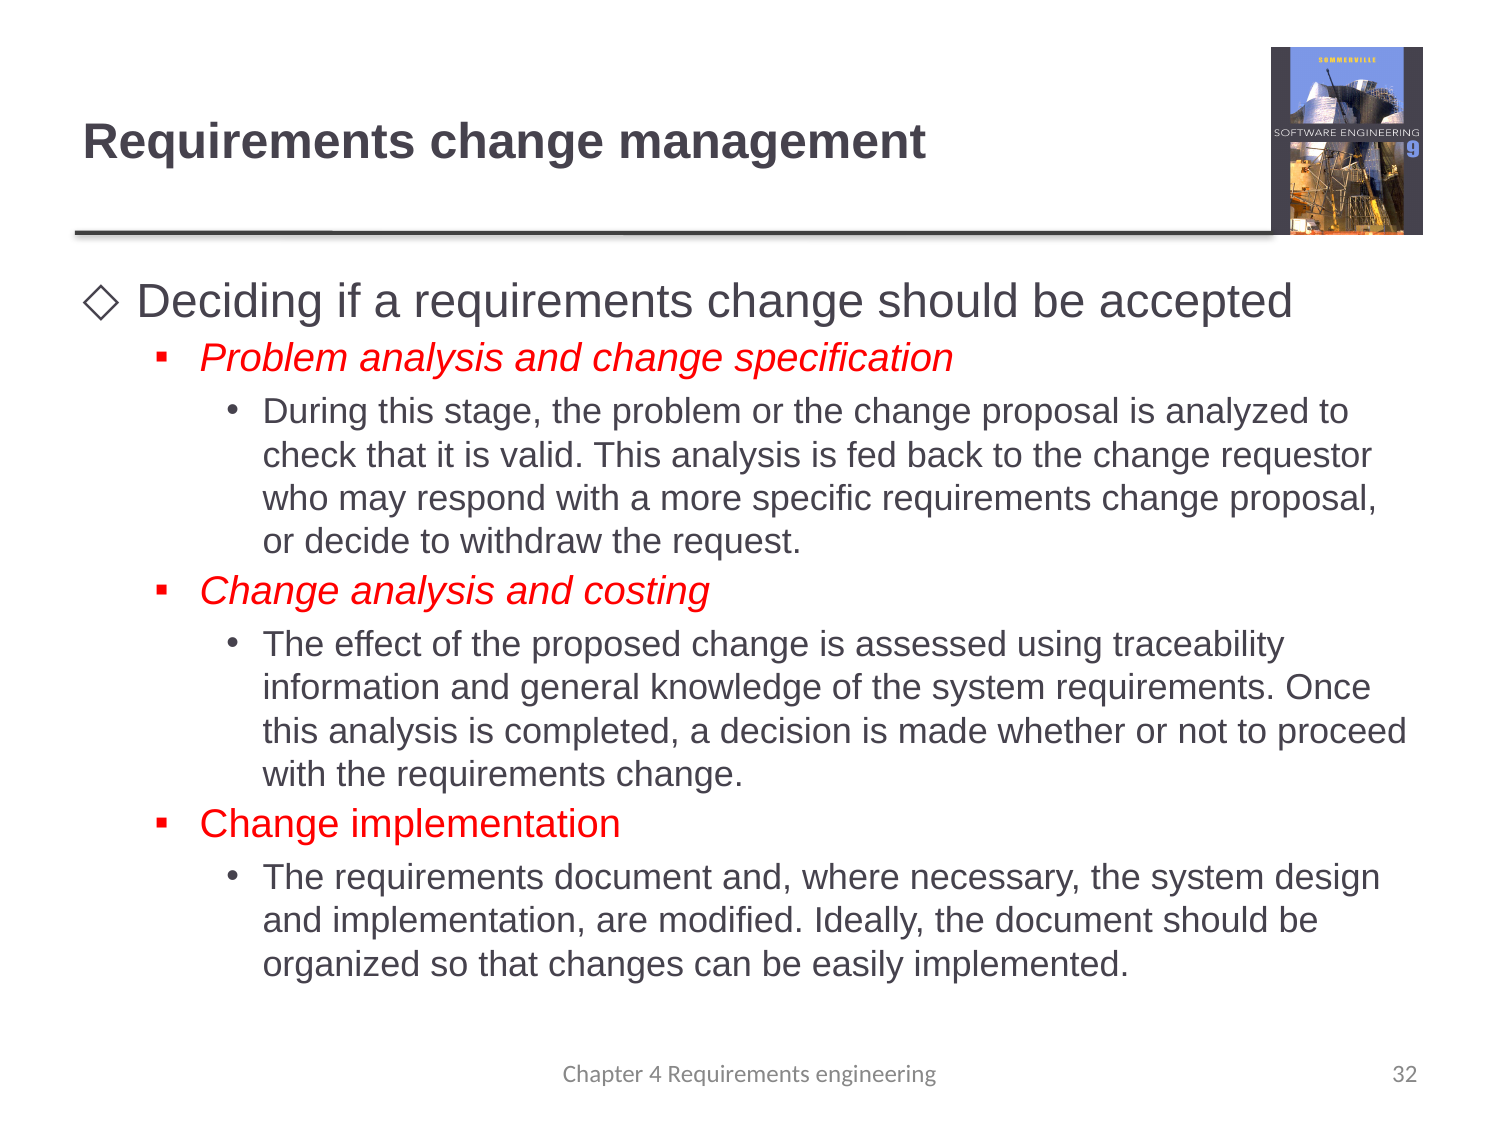

# Requirements change management
Deciding if a requirements change should be accepted
Problem analysis and change specification
During this stage, the problem or the change proposal is analyzed to check that it is valid. This analysis is fed back to the change requestor who may respond with a more specific requirements change proposal, or decide to withdraw the request.
Change analysis and costing
The effect of the proposed change is assessed using traceability information and general knowledge of the system requirements. Once this analysis is completed, a decision is made whether or not to proceed with the requirements change.
Change implementation
The requirements document and, where necessary, the system design and implementation, are modified. Ideally, the document should be organized so that changes can be easily implemented.
Chapter 4 Requirements engineering
32